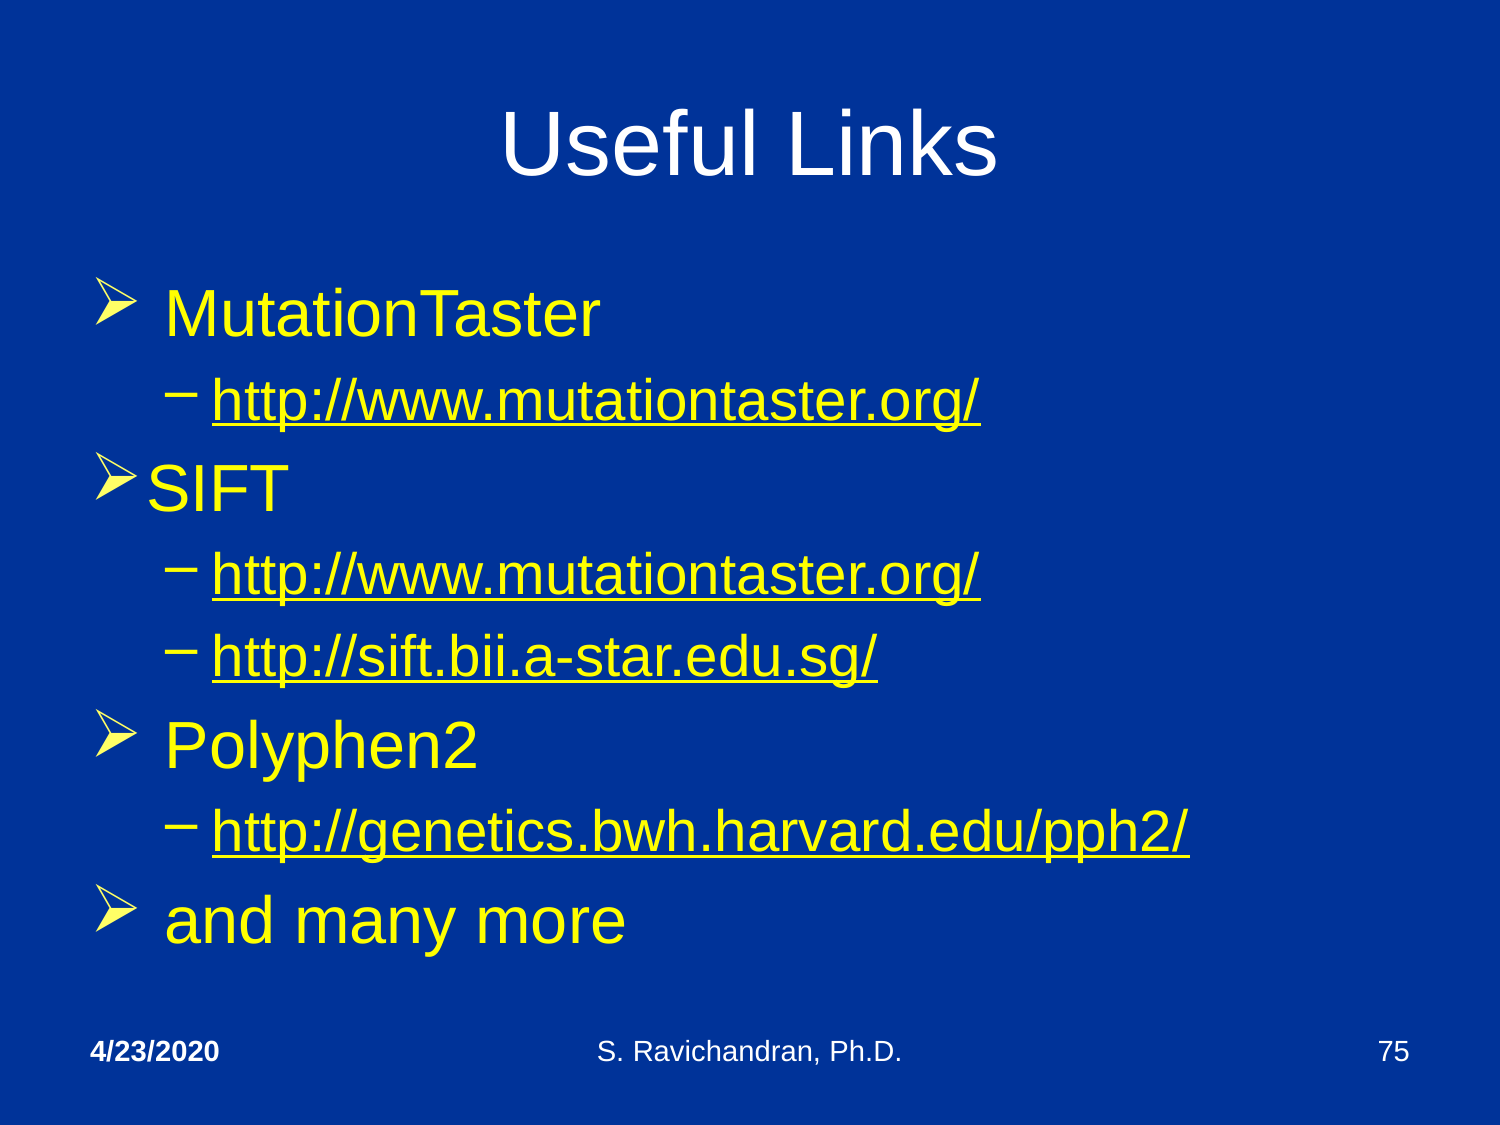

# Useful Links
 MutationTaster
http://www.mutationtaster.org/
SIFT
http://www.mutationtaster.org/
http://sift.bii.a-star.edu.sg/
 Polyphen2
http://genetics.bwh.harvard.edu/pph2/
 and many more
4/23/2020
S. Ravichandran, Ph.D.
75